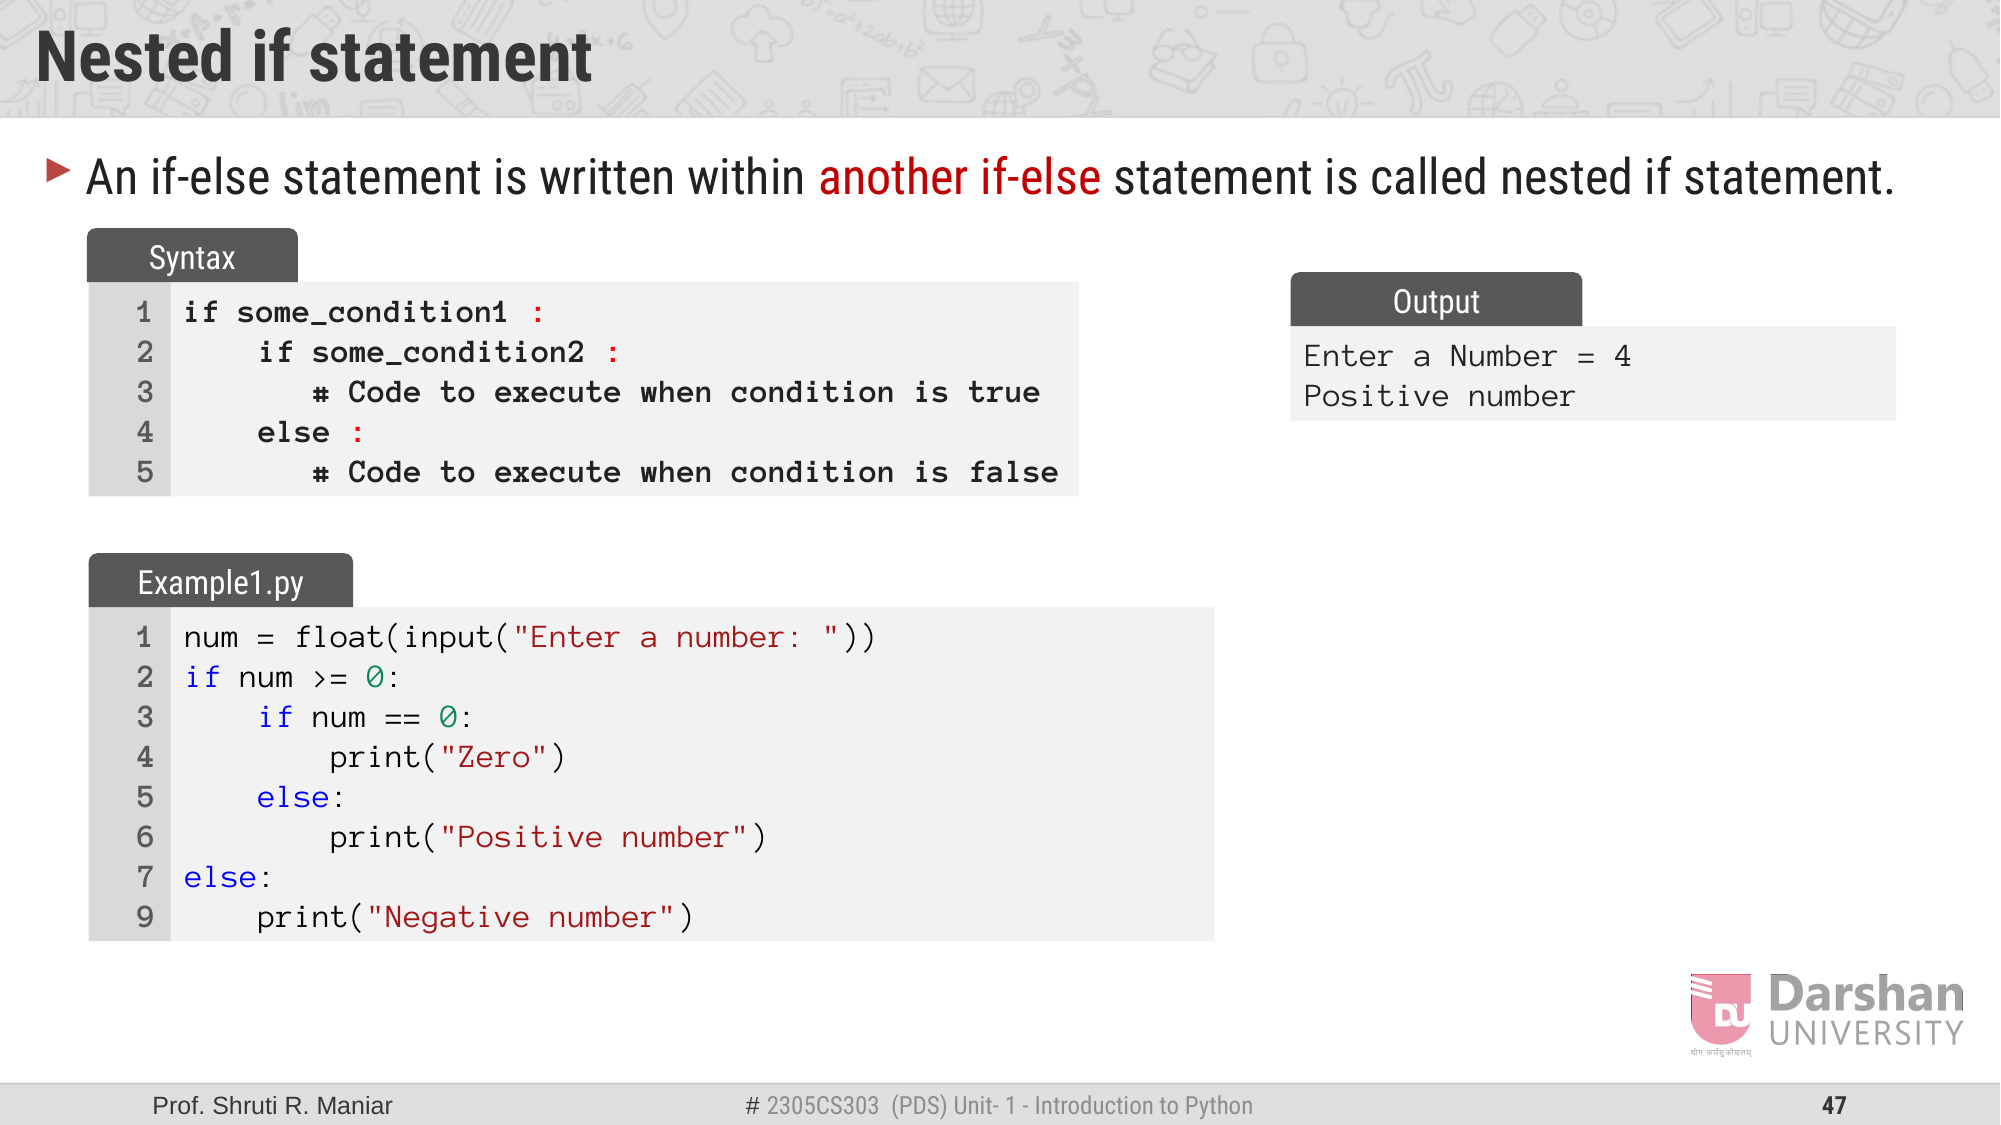

# Nested if statement
An if-else statement is written within another if-else statement is called nested if statement.

Syntax
Output
1
2
3
4
5
if some_condition1 :
if some_condition2 :
   # Code to execute when condition is true
else :
   # Code to execute when condition is false
Enter a Number = 4
Positive number
Example1.py
1
2
3
4
5
6
7
9
num = float(input("Enter a number: "))
if num >= 0:
    if num == 0:
        print("Zero")
    else:
        print("Positive number")
else:
    print("Negative number")